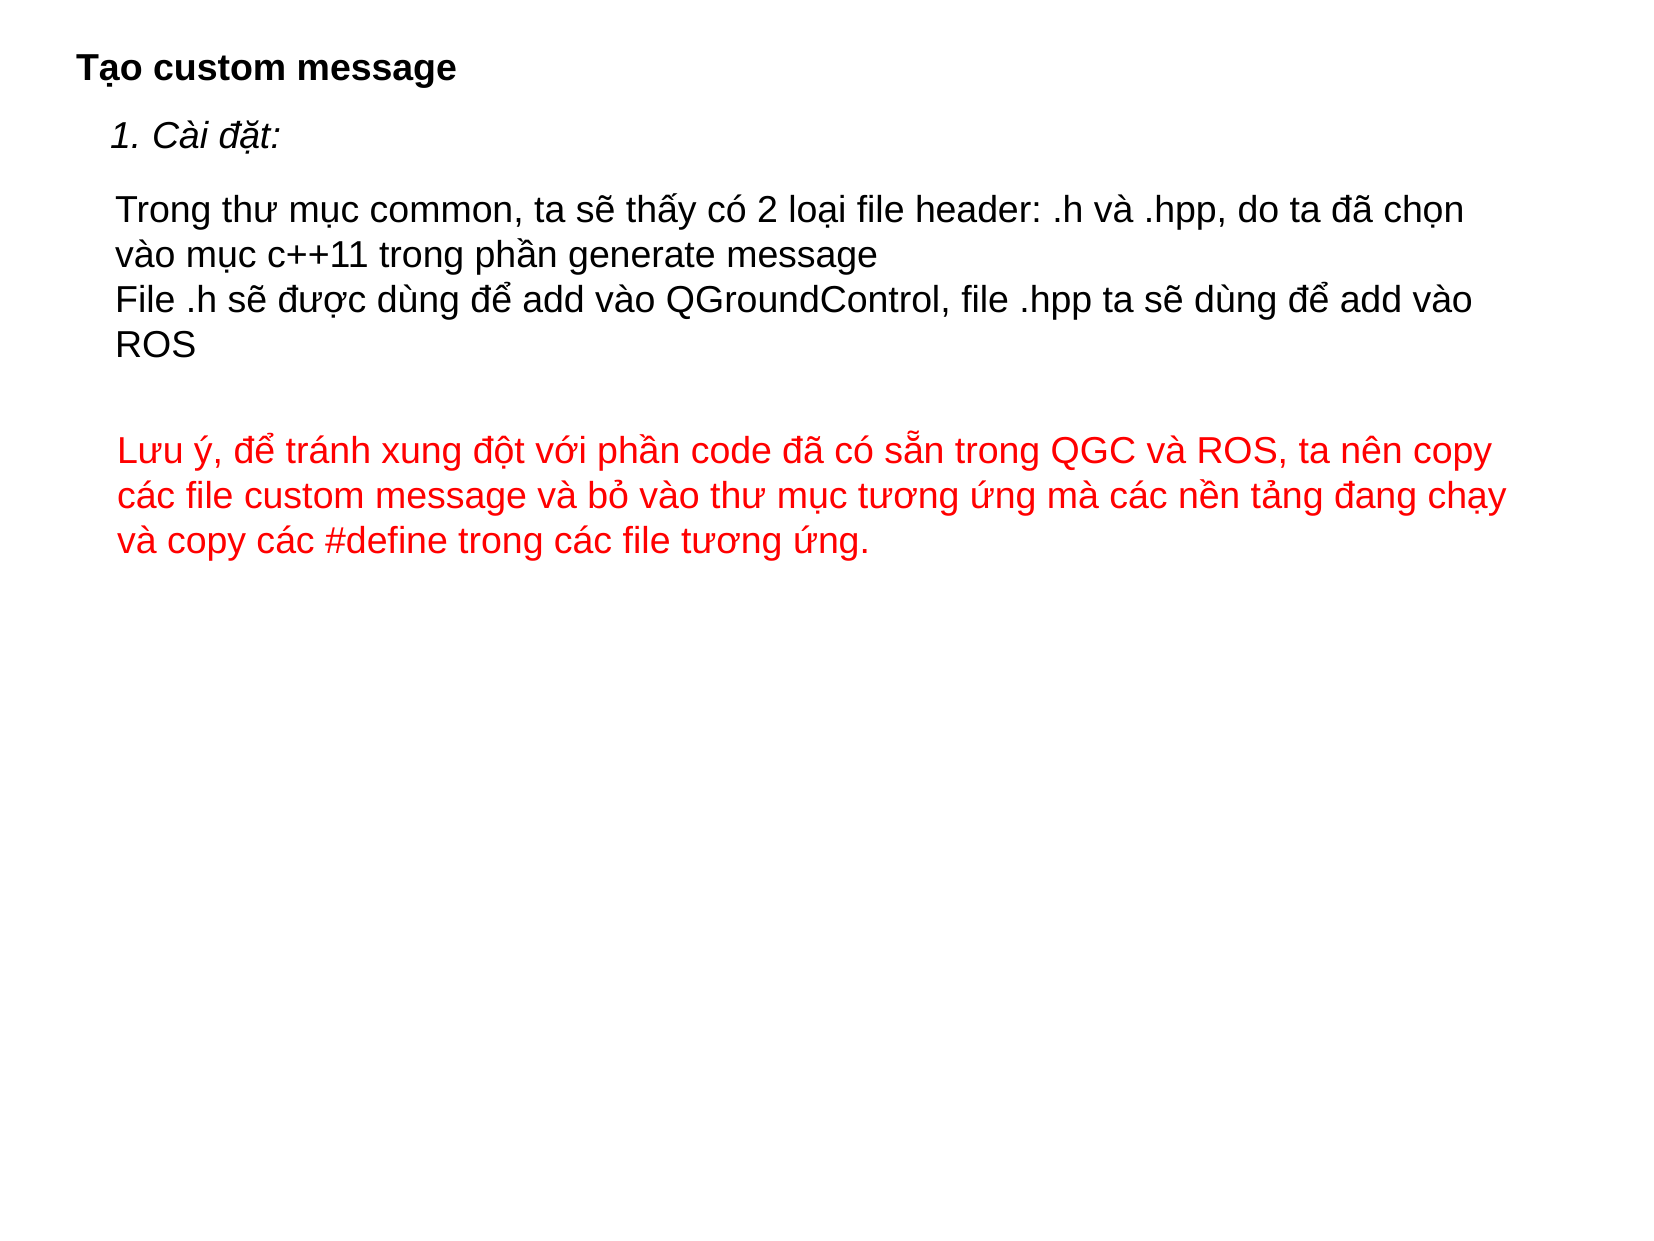

Tạo custom message
1. Cài đặt:
Trong thư mục common, ta sẽ thấy có 2 loại file header: .h và .hpp, do ta đã chọn vào mục c++11 trong phần generate message
File .h sẽ được dùng để add vào QGroundControl, file .hpp ta sẽ dùng để add vào ROS
Lưu ý, để tránh xung đột với phần code đã có sẵn trong QGC và ROS, ta nên copy các file custom message và bỏ vào thư mục tương ứng mà các nền tảng đang chạy và copy các #define trong các file tương ứng.